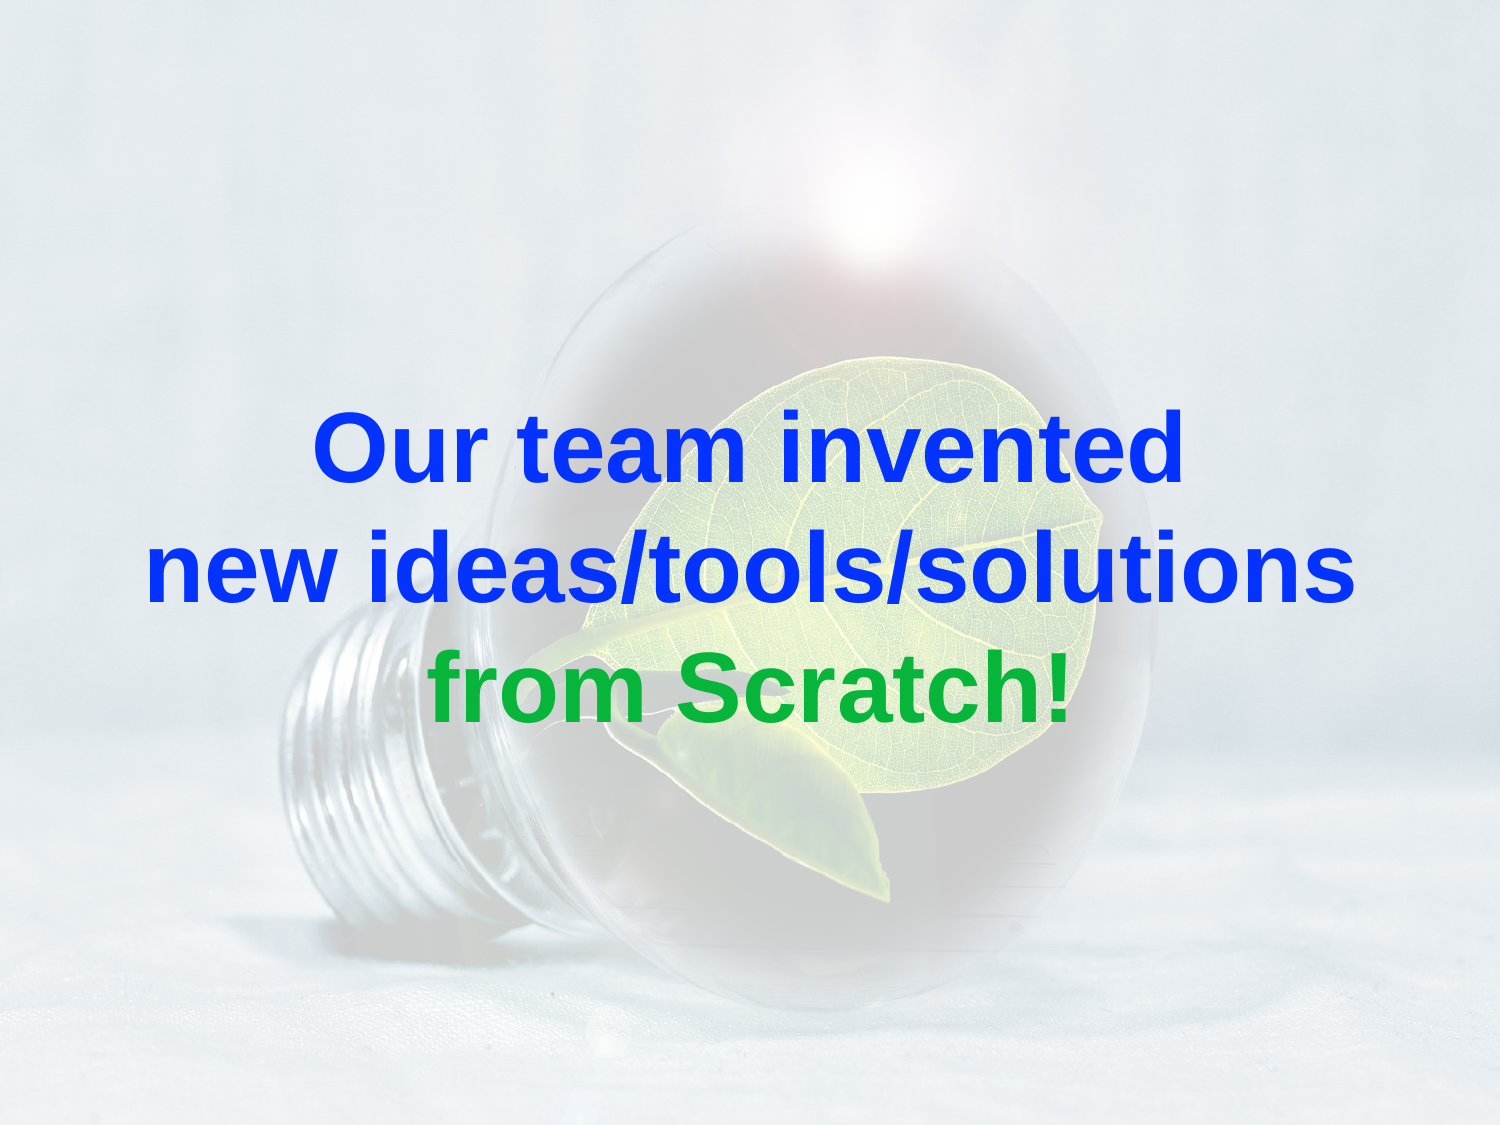

# Our team invented new ideas/tools/solutions from Scratch!